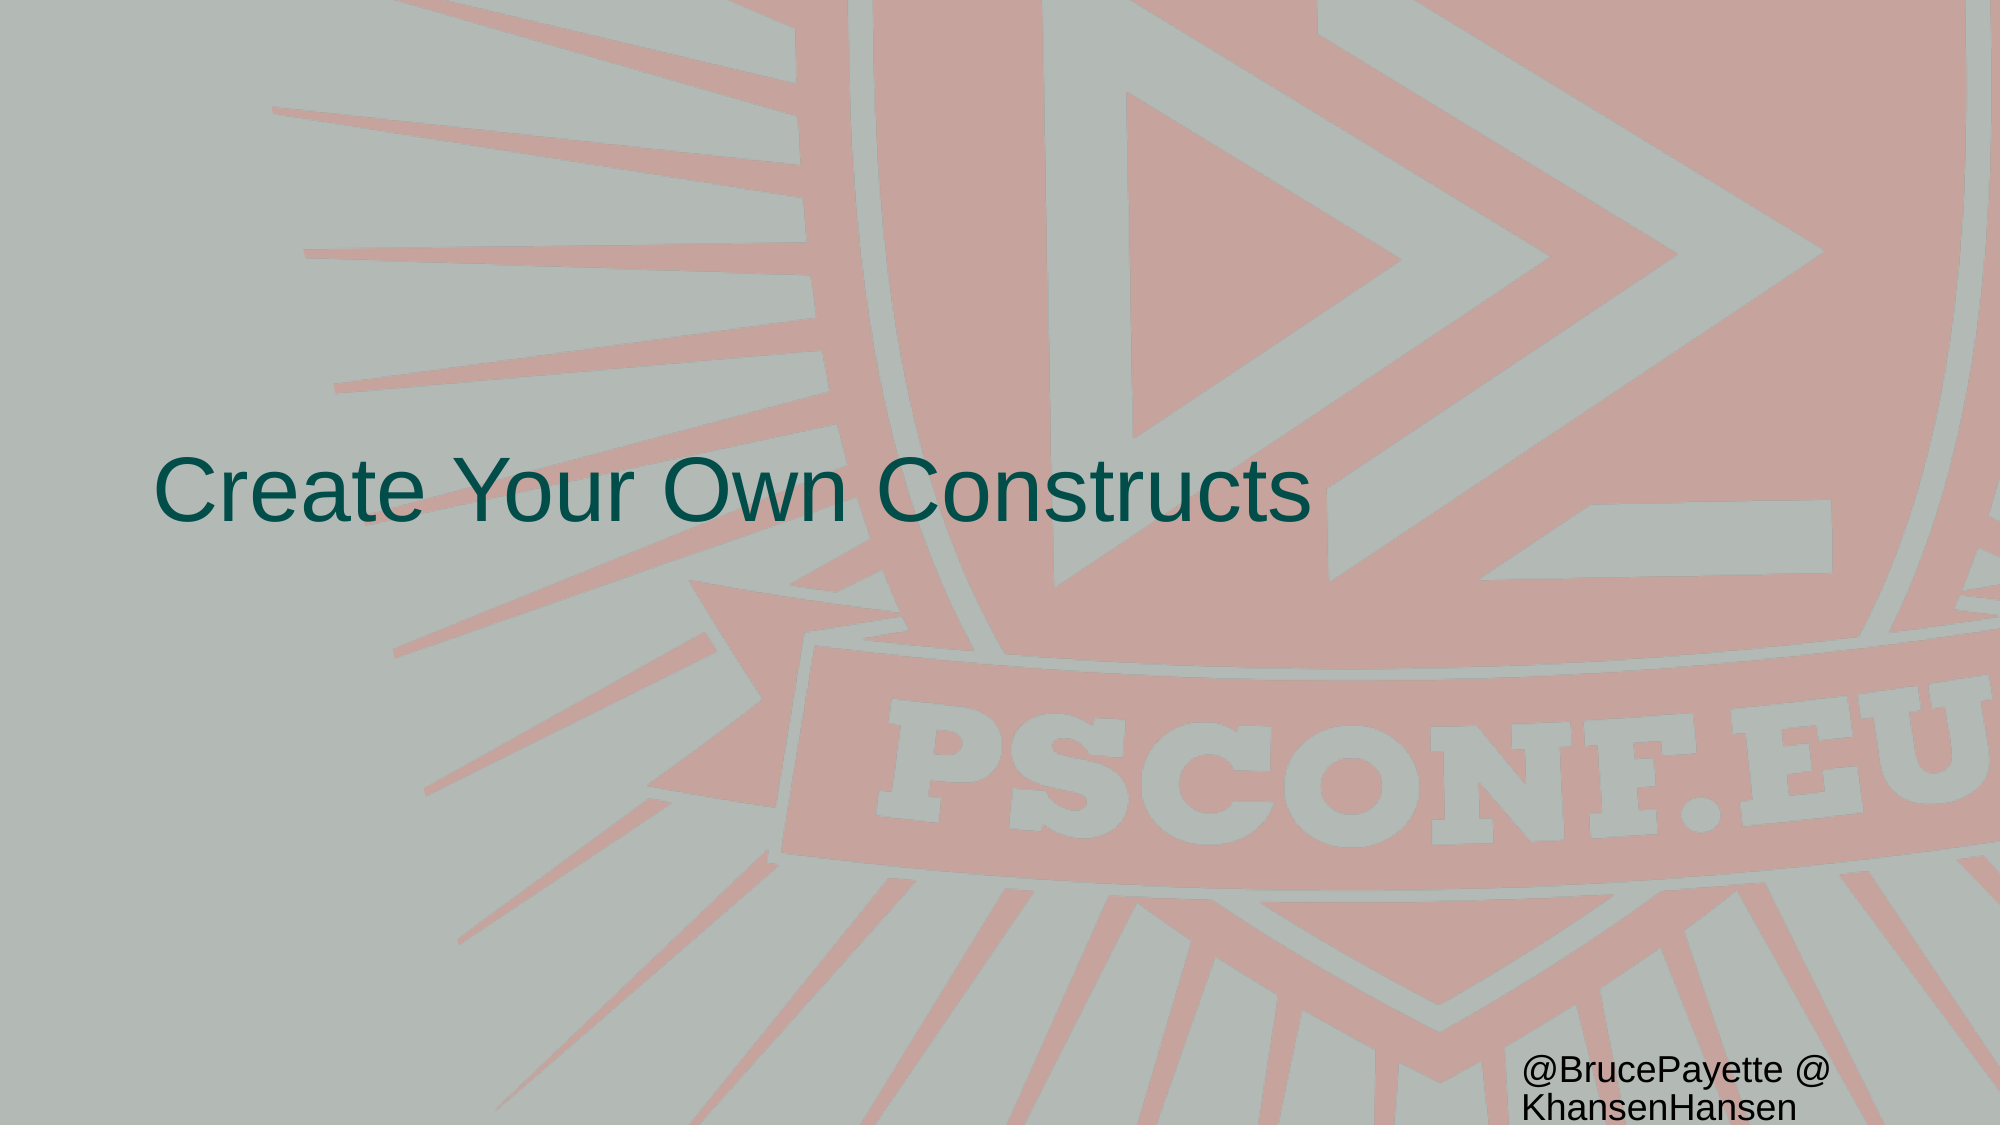

# Create Your Own Constructs
@BrucePayette @KhansenHansen